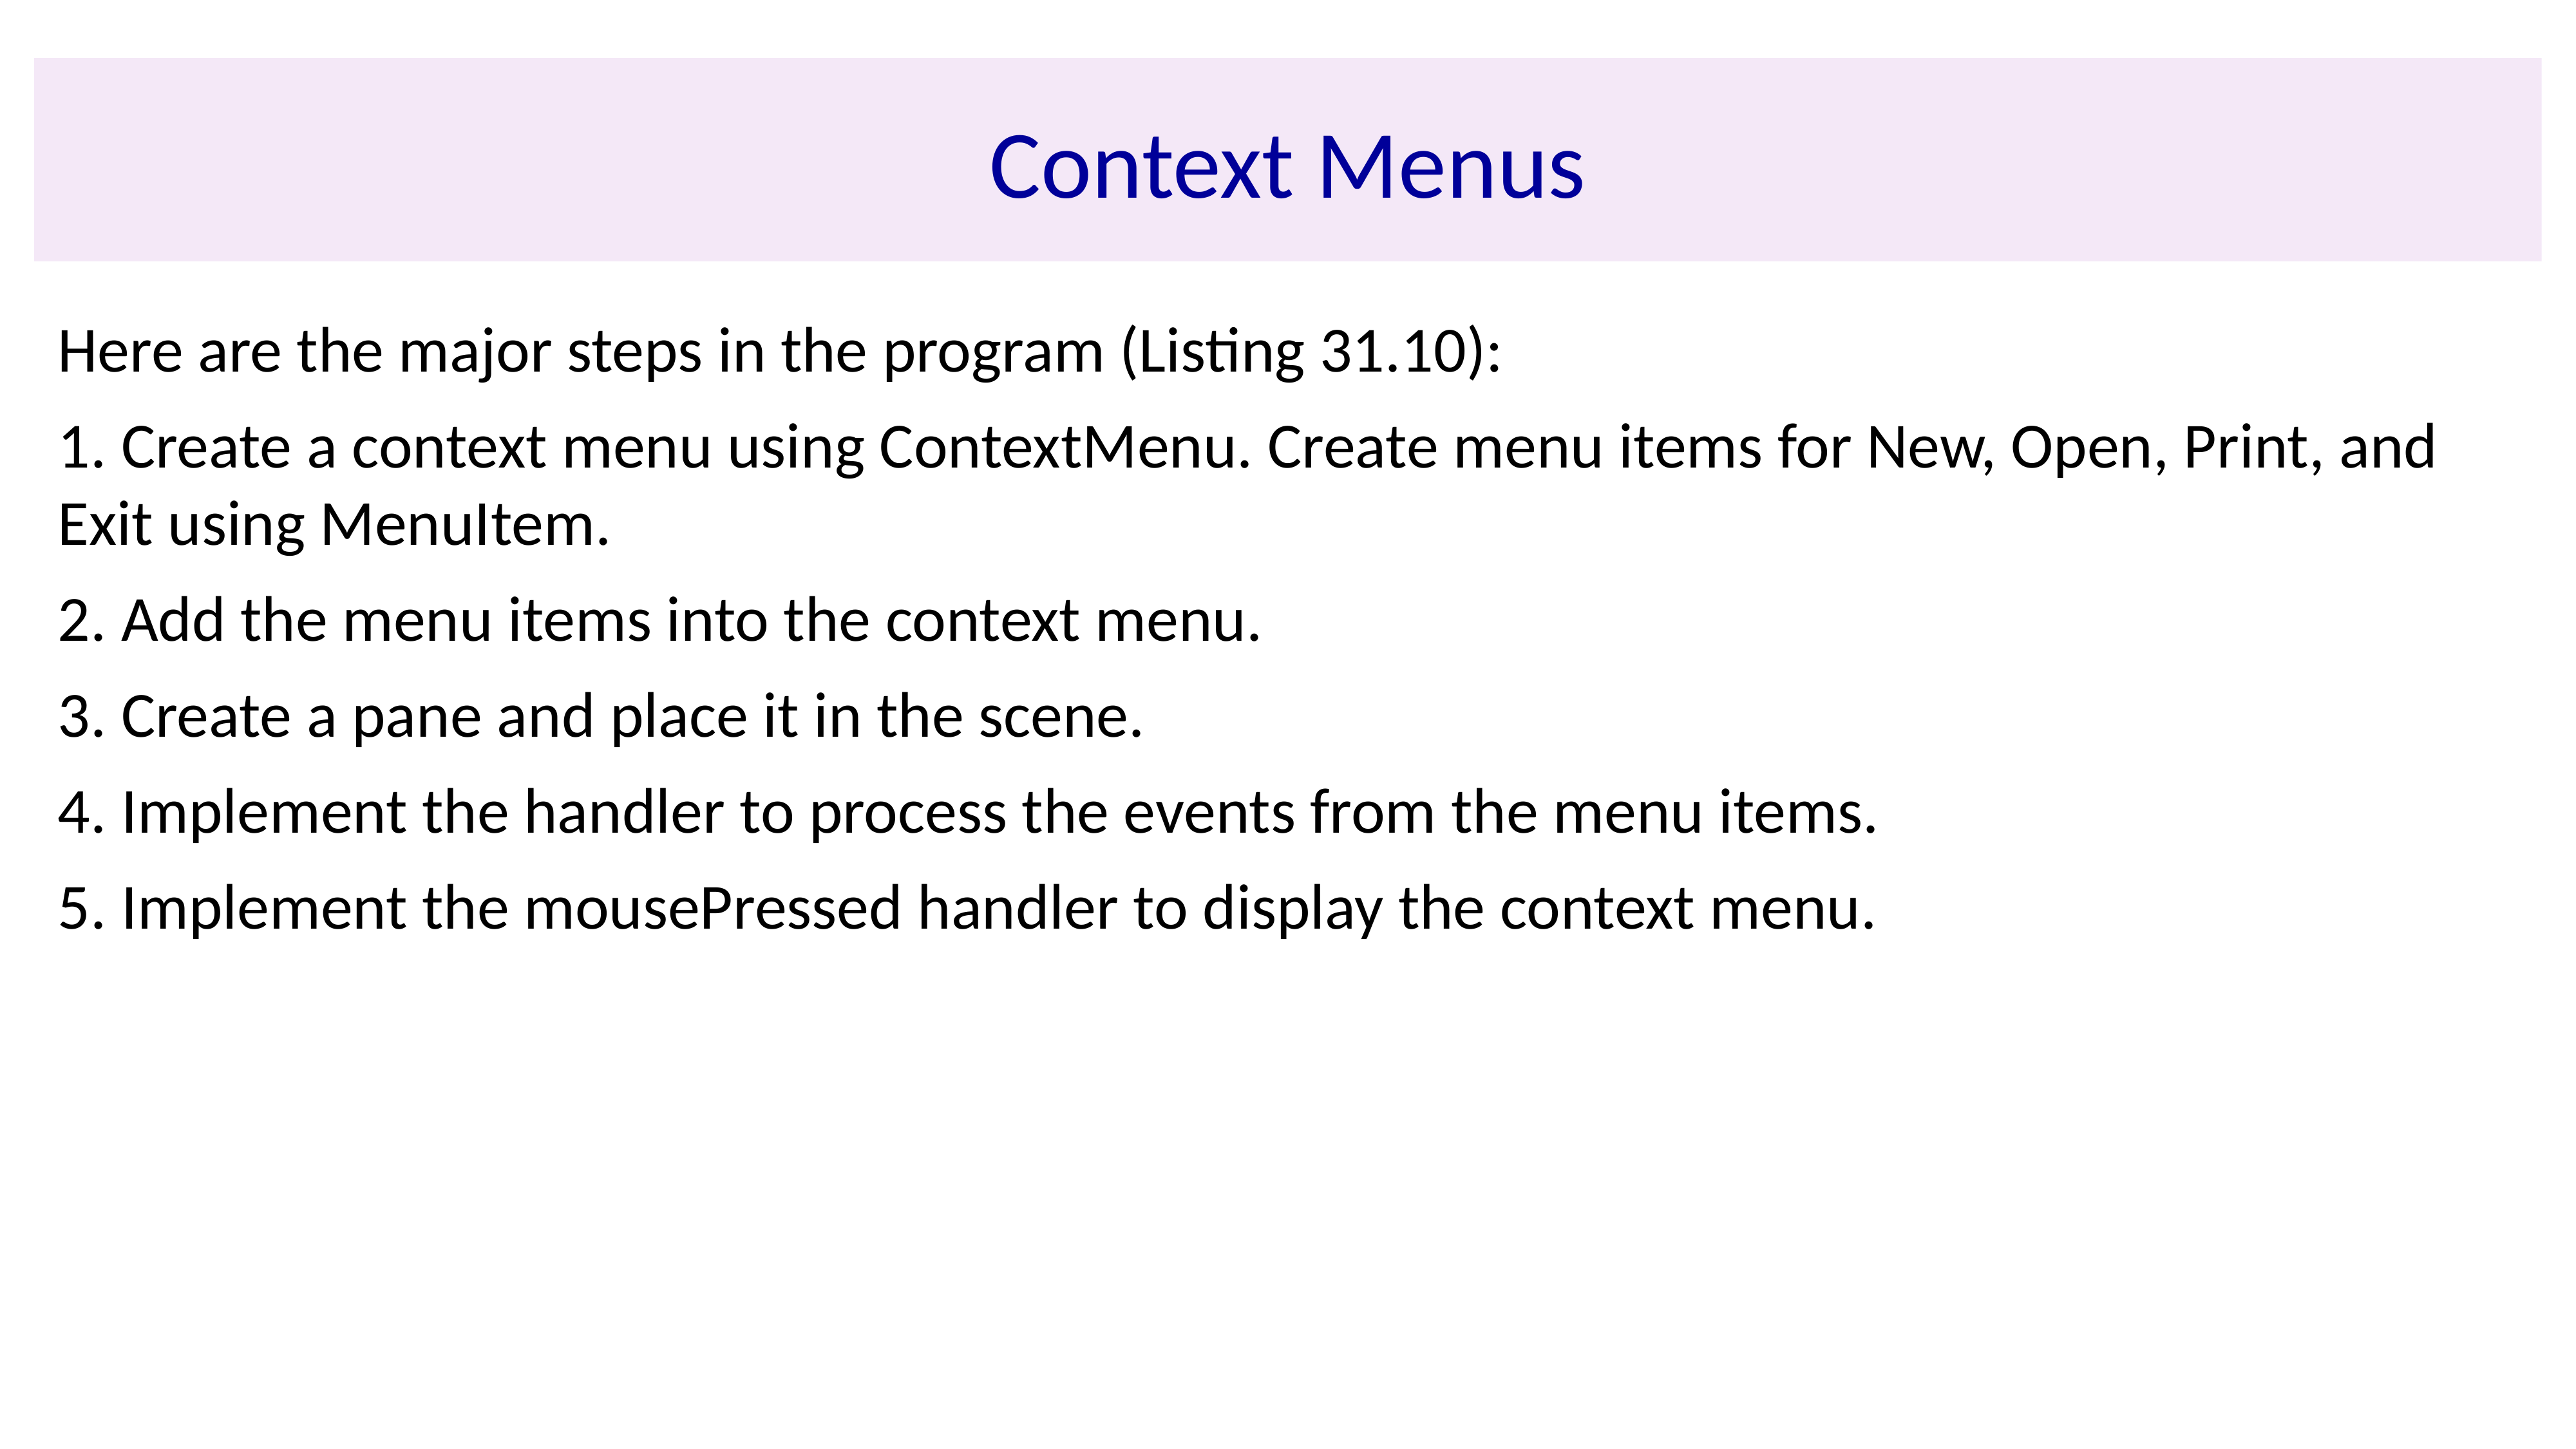

# Context Menus
Here are the major steps in the program (Listing 31.10):
1. Create a context menu using ContextMenu. Create menu items for New, Open, Print, and Exit using MenuItem.
2. Add the menu items into the context menu.
3. Create a pane and place it in the scene.
4. Implement the handler to process the events from the menu items.
5. Implement the mousePressed handler to display the context menu.